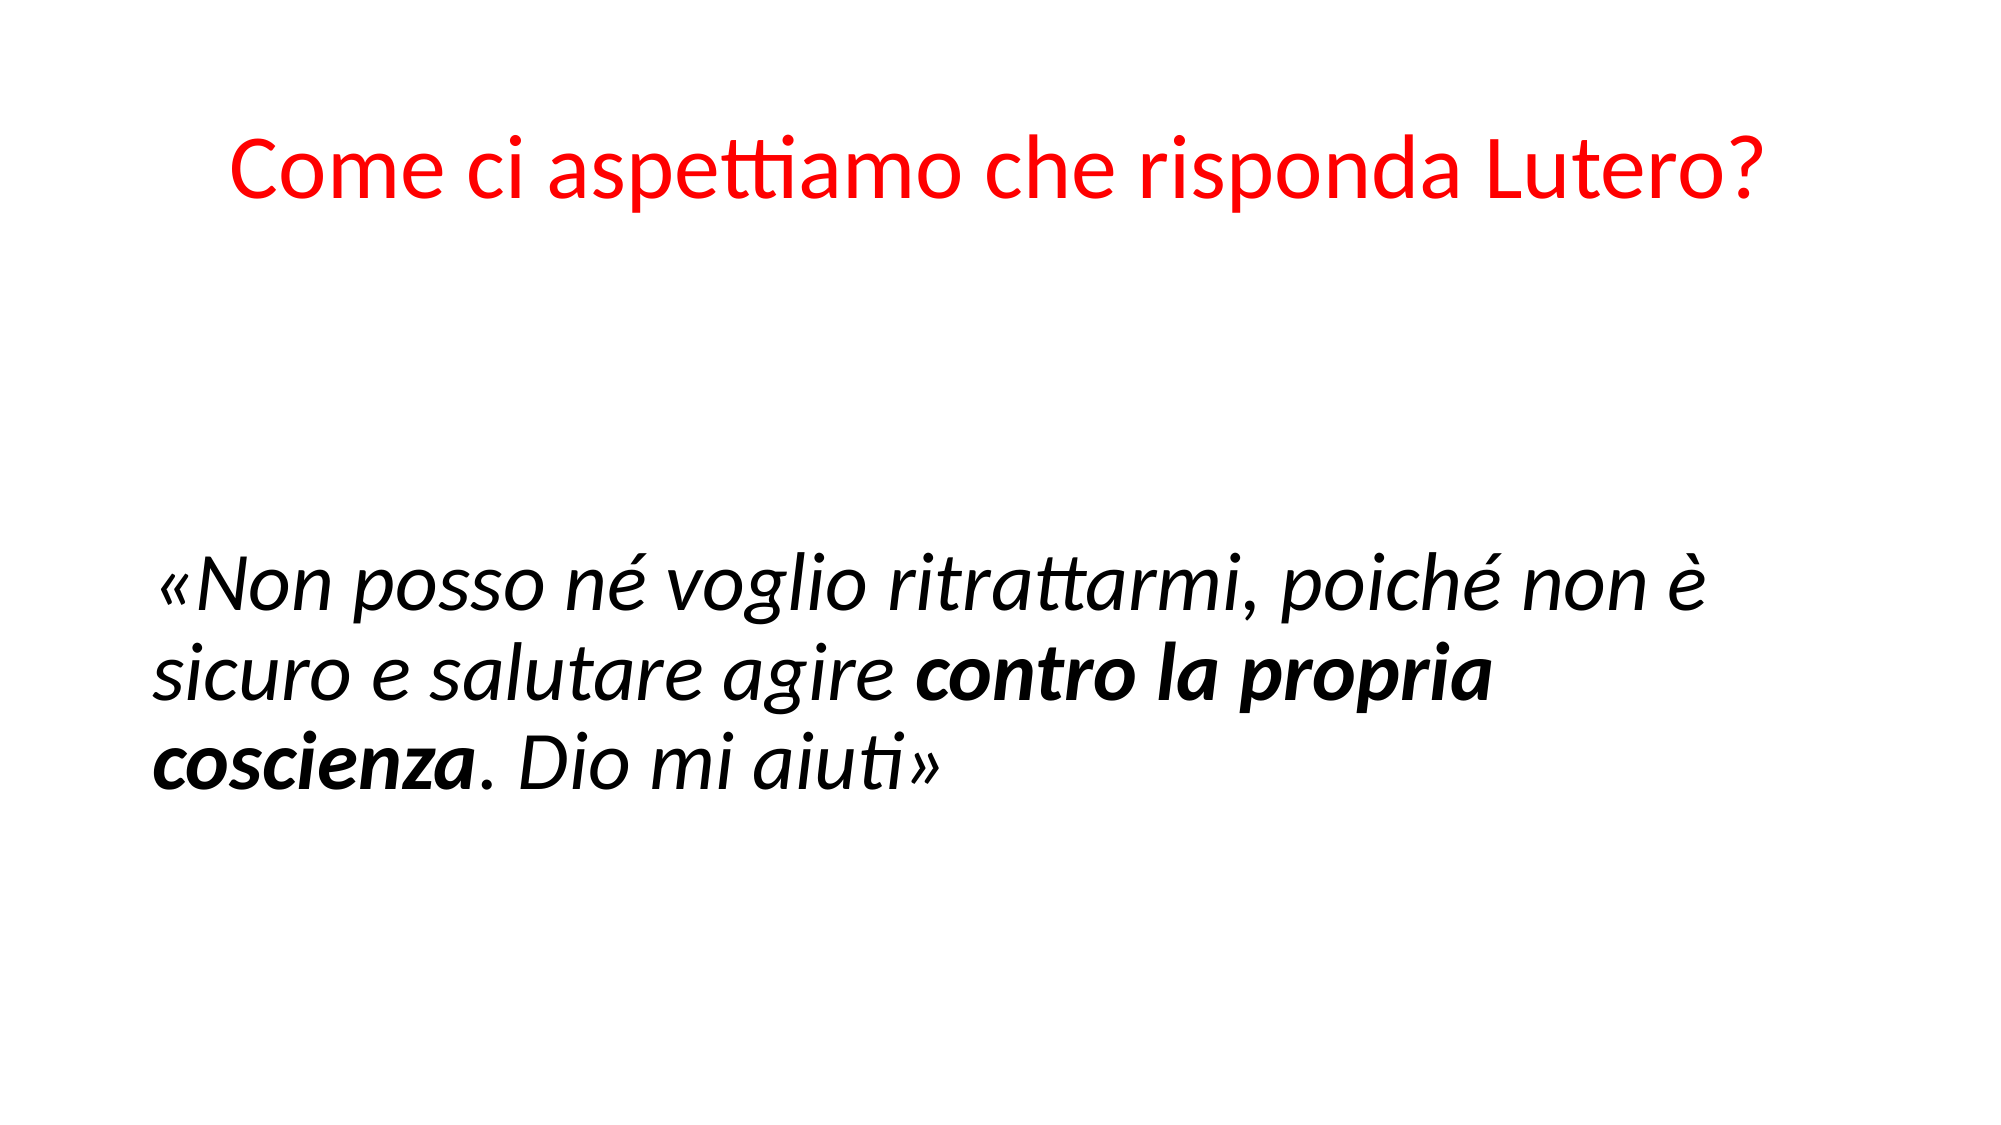

# Come ci aspettiamo che risponda Lutero?

«Non posso né voglio ritrattarmi, poiché non è sicuro e salutare agire contro la propria coscienza. Dio mi aiuti»